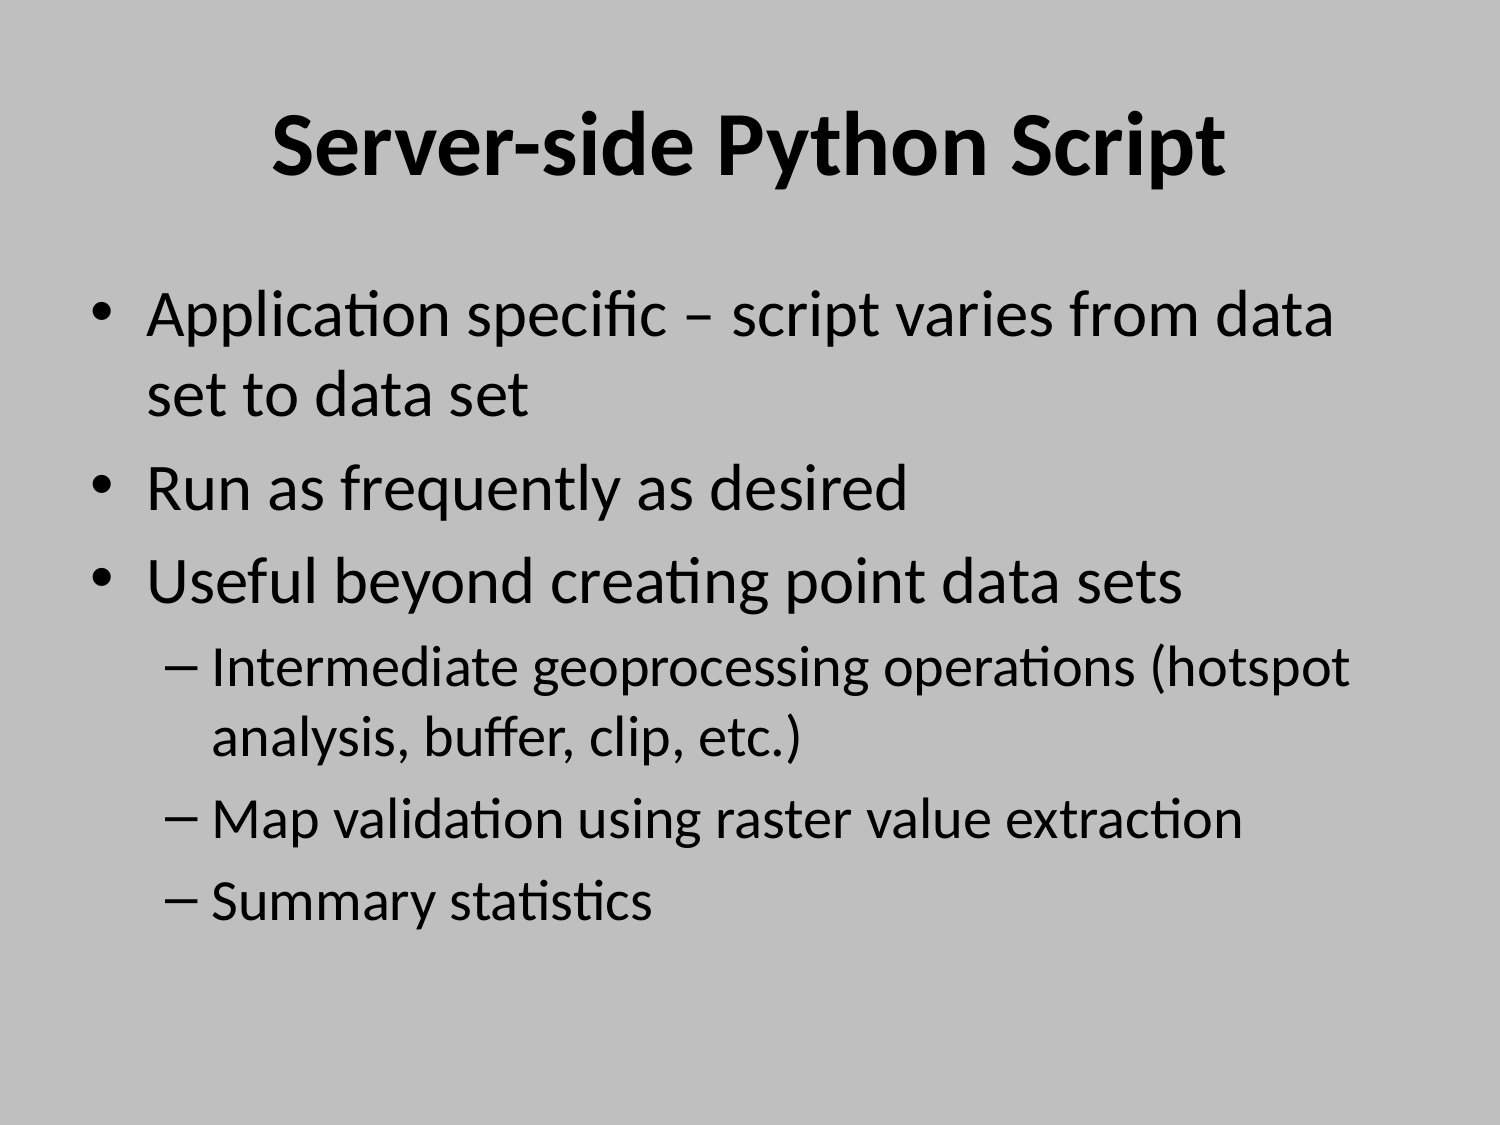

# Server-side Python Script
Application specific – script varies from data set to data set
Run as frequently as desired
Useful beyond creating point data sets
Intermediate geoprocessing operations (hotspot analysis, buffer, clip, etc.)
Map validation using raster value extraction
Summary statistics